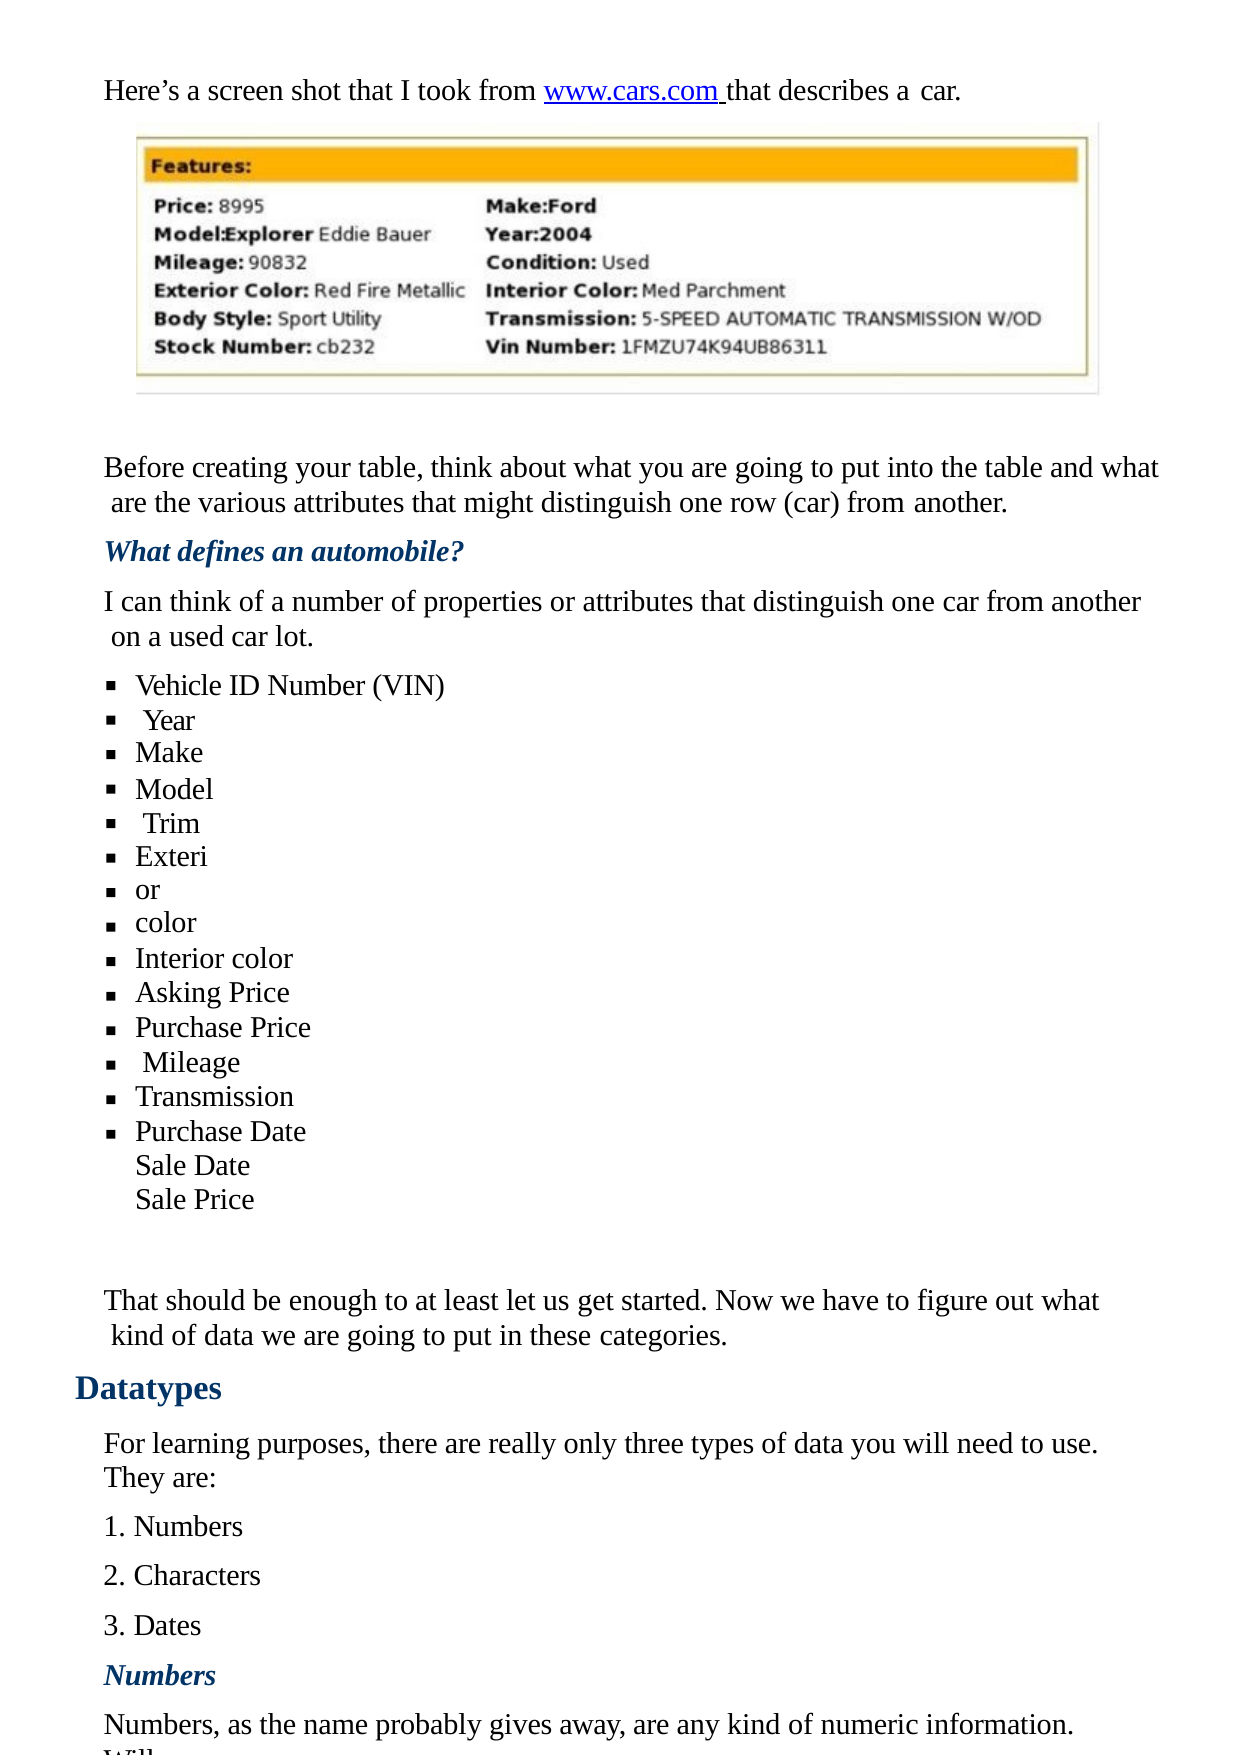

Here’s a screen shot that I took from www.cars.com that describes a car.

Before creating your table, think about what you are going to put into the table and what  are the various attributes that might distinguish one row (car) from another.
What defines an automobile?
I can think of a number of properties or attributes that distinguish one car from another  on a used car lot.
Vehicle ID Number (VIN)  Year
Make
Model  Trim
Exterior color
Interior color  Asking Price  Purchase Price  Mileage  Transmission  Purchase Date  Sale Date
Sale Price

That should be enough to at least let us get started. Now we have to figure out what  kind of data we are going to put in these categories.
Datatypes
For learning purposes, there are really only three types of data you will need to use.  They are:
Numbers
Characters
Dates
Numbers
Numbers, as the name probably gives away, are any kind of numeric information. Will